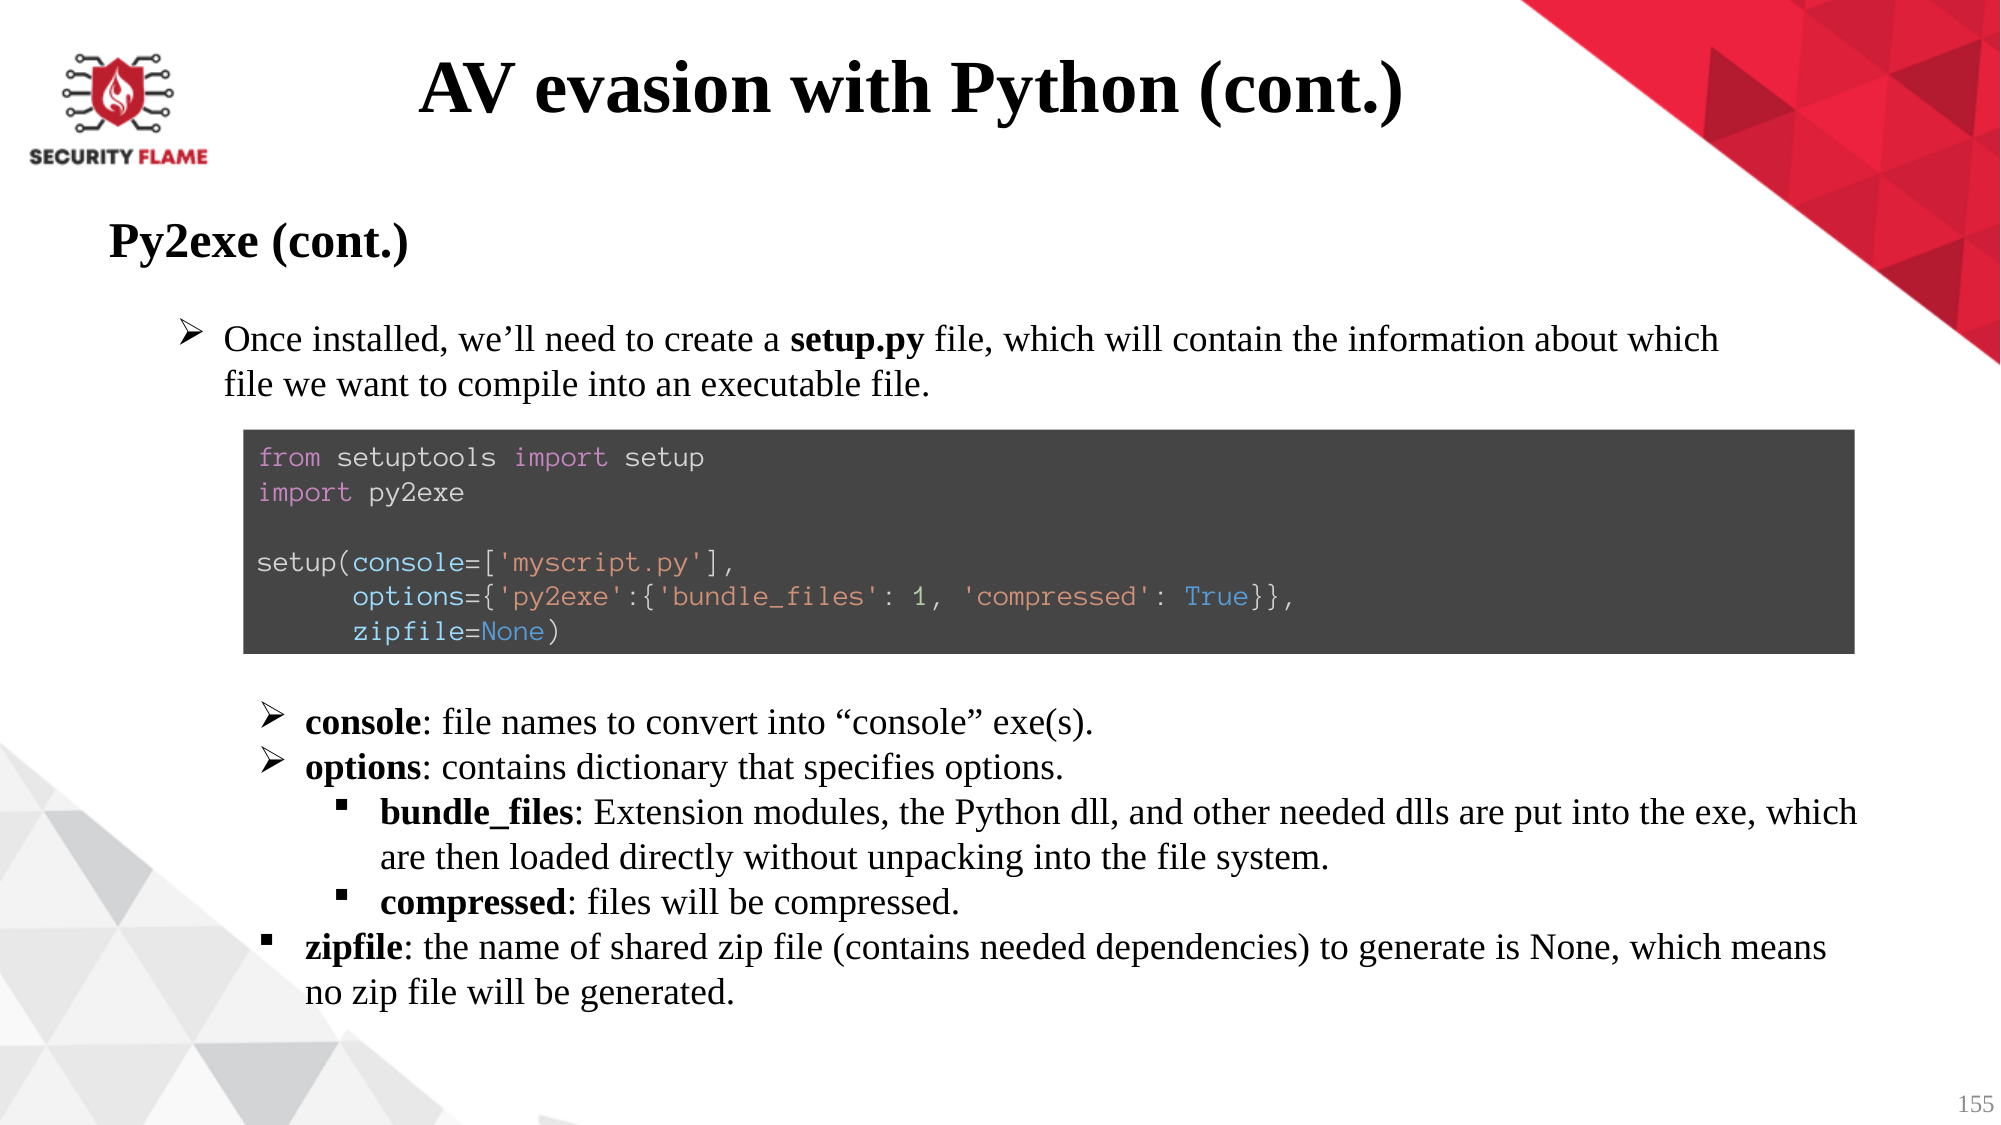

AV evasion with Python (cont.)

Py2exe (cont.)
Once installed, we’ll need to create a setup.py file, which will contain the information about which file we want to compile into an executable file.
from setuptools import setup
import py2exe
setup(console=['myscript.py'],
      options={'py2exe':{'bundle_files': 1, 'compressed': True}},
      zipfile=None)
console: file names to convert into “console” exe(s).
options: contains dictionary that specifies options.
bundle_files: Extension modules, the Python dll, and other needed dlls are put into the exe, which are then loaded directly without unpacking into the file system.
compressed: files will be compressed.
zipfile: the name of shared zip file (contains needed dependencies) to generate is None, which means no zip file will be generated.
155